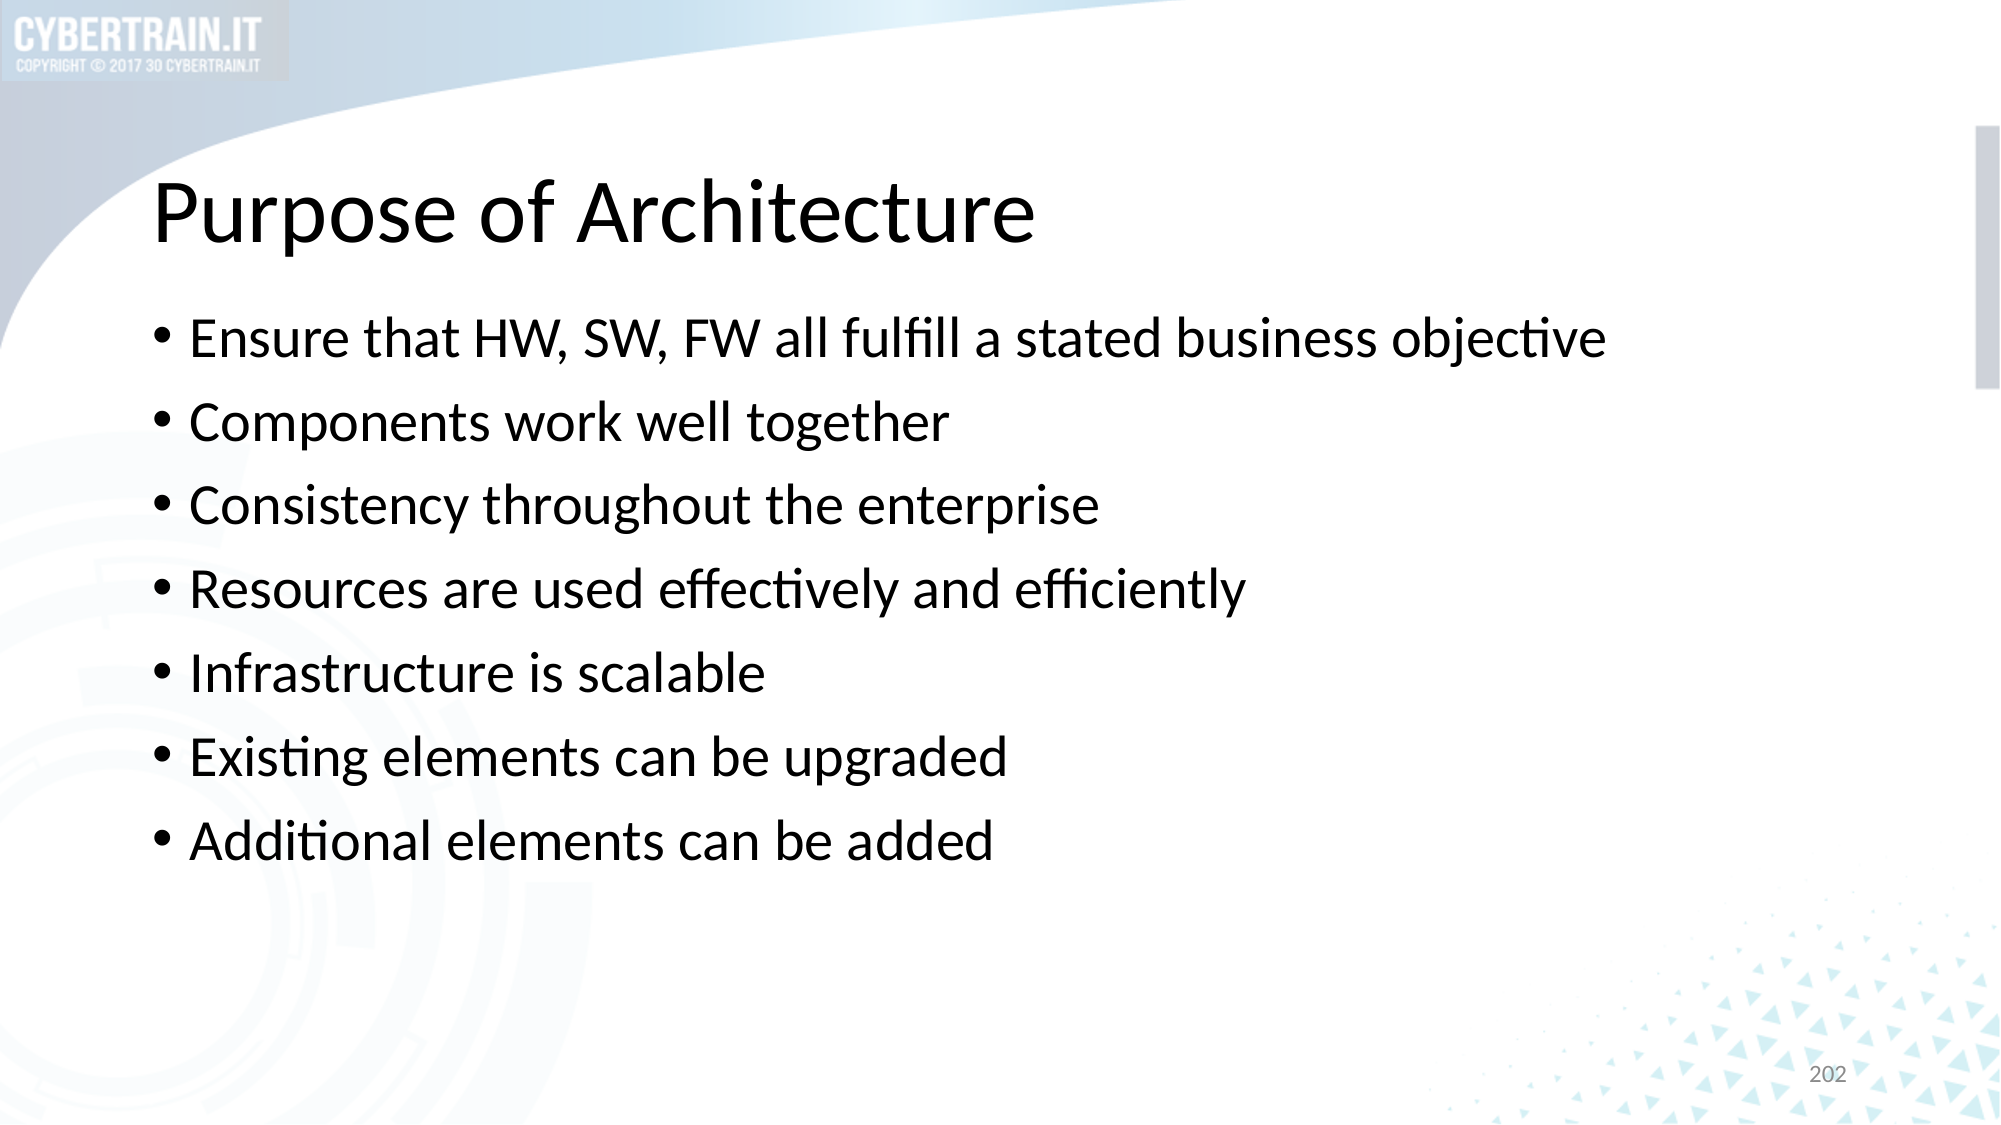

# Purpose of Architecture
Ensure that HW, SW, FW all fulfill a stated business objective
Components work well together
Consistency throughout the enterprise
Resources are used effectively and efficiently
Infrastructure is scalable
Existing elements can be upgraded
Additional elements can be added

202